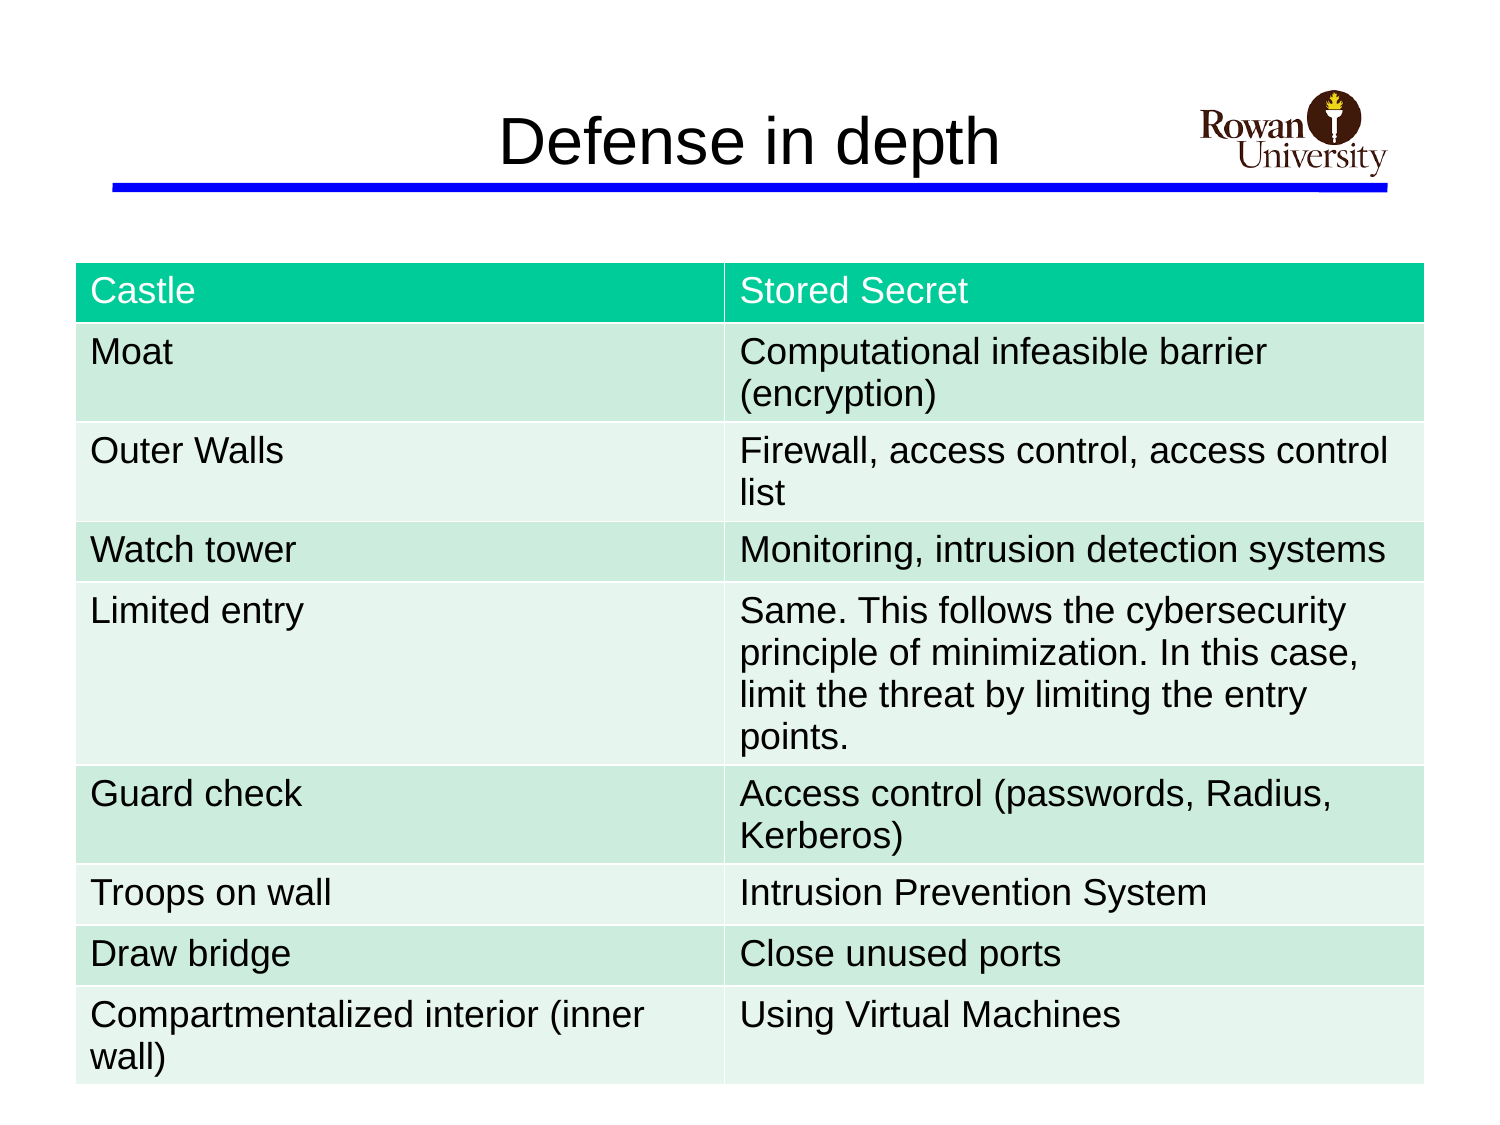

# Defense in depth
| Castle | Stored Secret |
| --- | --- |
| Moat | Computational infeasible barrier (encryption) |
| Outer Walls | Firewall, access control, access control list |
| Watch tower | Monitoring, intrusion detection systems |
| Limited entry | Same. This follows the cybersecurity principle of minimization. In this case, limit the threat by limiting the entry points. |
| Guard check | Access control (passwords, Radius, Kerberos) |
| Troops on wall | Intrusion Prevention System |
| Draw bridge | Close unused ports |
| Compartmentalized interior (inner wall) | Using Virtual Machines |